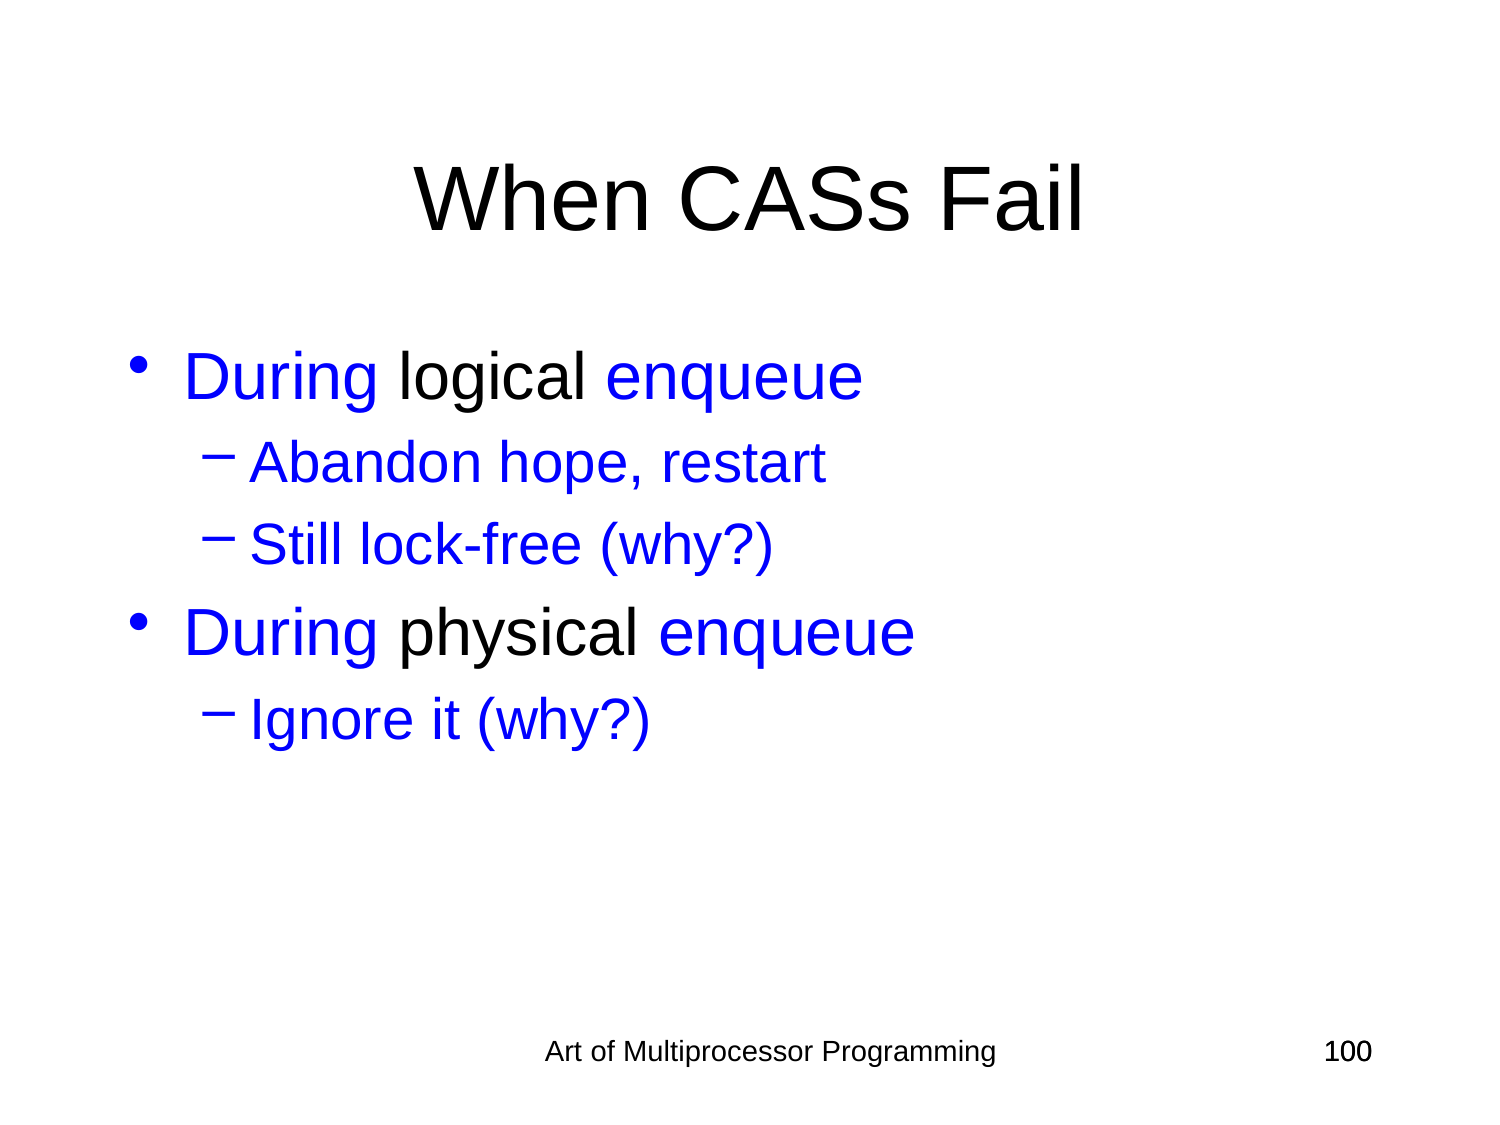

When CASs Fail
During logical enqueue
Abandon hope, restart
Still lock-free (why?)
During physical enqueue
Ignore it (why?)
Art of Multiprocessor Programming
100
100